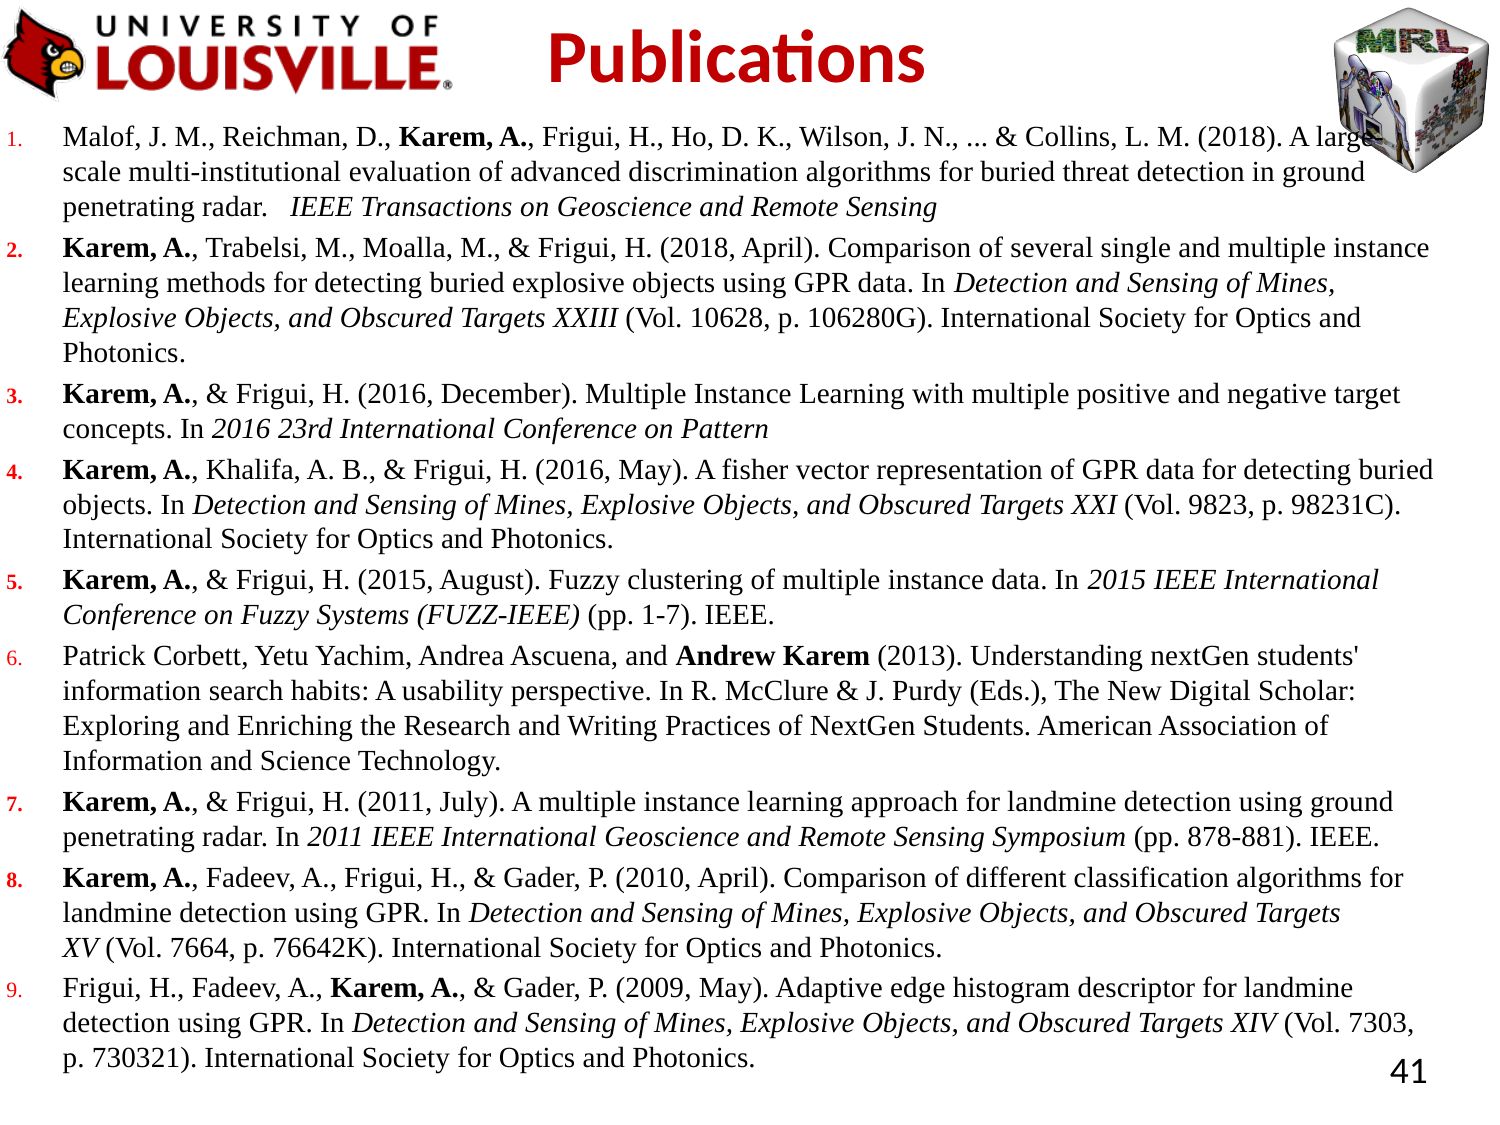

# Publications
Malof, J. M., Reichman, D., Karem, A., Frigui, H., Ho, D. K., Wilson, J. N., ... & Collins, L. M. (2018). A large-scale multi-institutional evaluation of advanced discrimination algorithms for buried threat detection in ground penetrating radar.   IEEE Transactions on Geoscience and Remote Sensing
Karem, A., Trabelsi, M., Moalla, M., & Frigui, H. (2018, April). Comparison of several single and multiple instance learning methods for detecting buried explosive objects using GPR data. In Detection and Sensing of Mines, Explosive Objects, and Obscured Targets XXIII (Vol. 10628, p. 106280G). International Society for Optics and Photonics.
Karem, A., & Frigui, H. (2016, December). Multiple Instance Learning with multiple positive and negative target concepts. In 2016 23rd International Conference on Pattern
Karem, A., Khalifa, A. B., & Frigui, H. (2016, May). A fisher vector representation of GPR data for detecting buried objects. In Detection and Sensing of Mines, Explosive Objects, and Obscured Targets XXI (Vol. 9823, p. 98231C). International Society for Optics and Photonics.
Karem, A., & Frigui, H. (2015, August). Fuzzy clustering of multiple instance data. In 2015 IEEE International Conference on Fuzzy Systems (FUZZ-IEEE) (pp. 1-7). IEEE.
Patrick Corbett, Yetu Yachim, Andrea Ascuena, and Andrew Karem (2013). Understanding nextGen students' information search habits: A usability perspective. In R. McClure & J. Purdy (Eds.), The New Digital Scholar: Exploring and Enriching the Research and Writing Practices of NextGen Students. American Association of Information and Science Technology.
Karem, A., & Frigui, H. (2011, July). A multiple instance learning approach for landmine detection using ground penetrating radar. In 2011 IEEE International Geoscience and Remote Sensing Symposium (pp. 878-881). IEEE.
Karem, A., Fadeev, A., Frigui, H., & Gader, P. (2010, April). Comparison of different classification algorithms for landmine detection using GPR. In Detection and Sensing of Mines, Explosive Objects, and Obscured Targets XV (Vol. 7664, p. 76642K). International Society for Optics and Photonics.
Frigui, H., Fadeev, A., Karem, A., & Gader, P. (2009, May). Adaptive edge histogram descriptor for landmine detection using GPR. In Detection and Sensing of Mines, Explosive Objects, and Obscured Targets XIV (Vol. 7303, p. 730321). International Society for Optics and Photonics.
41